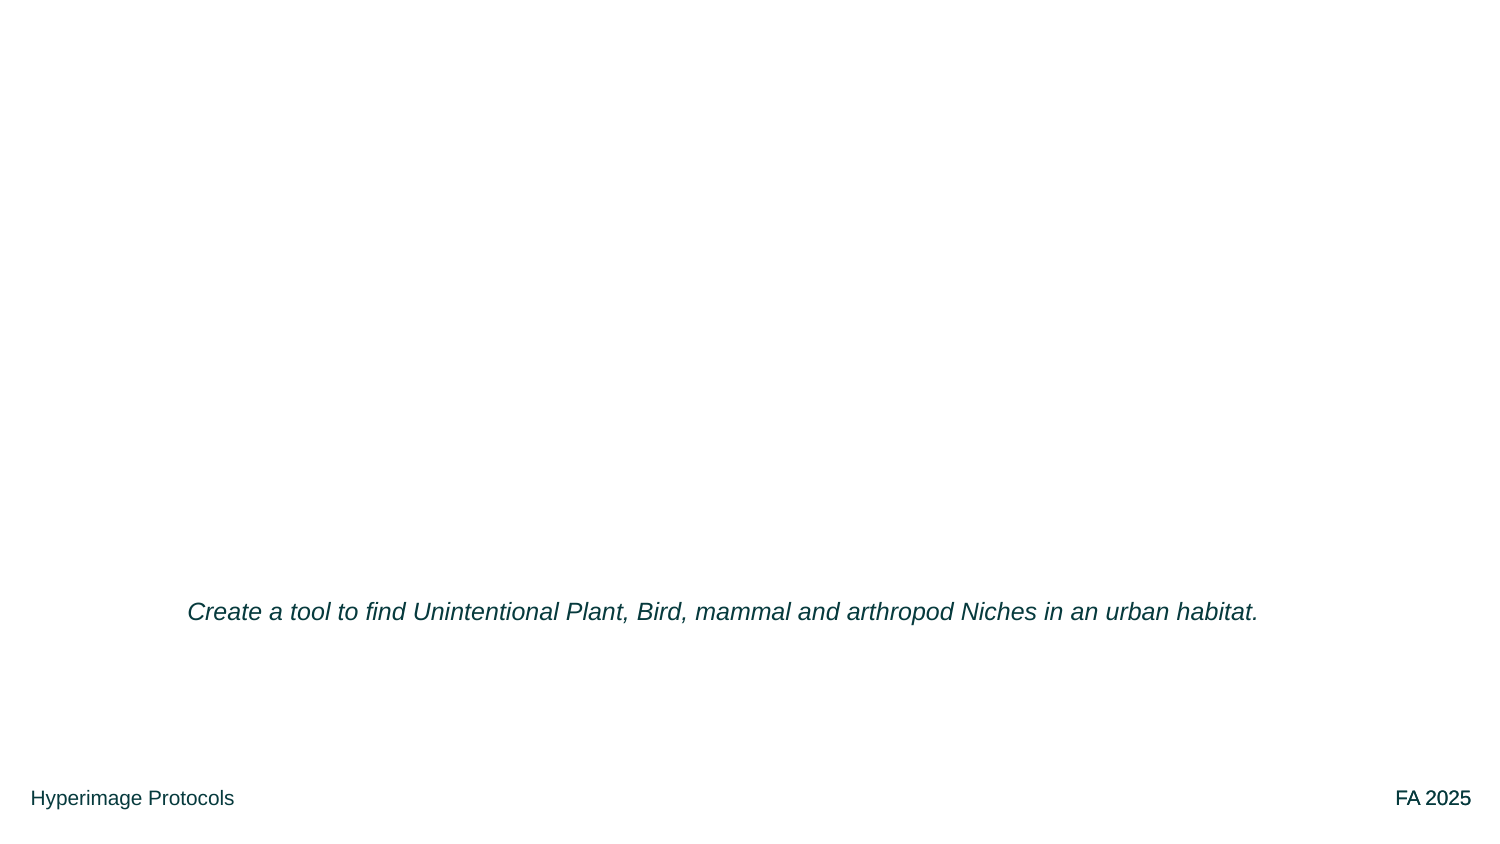

Create a tool to find Unintentional Plant, Bird, mammal and arthropod Niches in an urban habitat.

Hyperimage Protocols

FA 2025

FA 2025